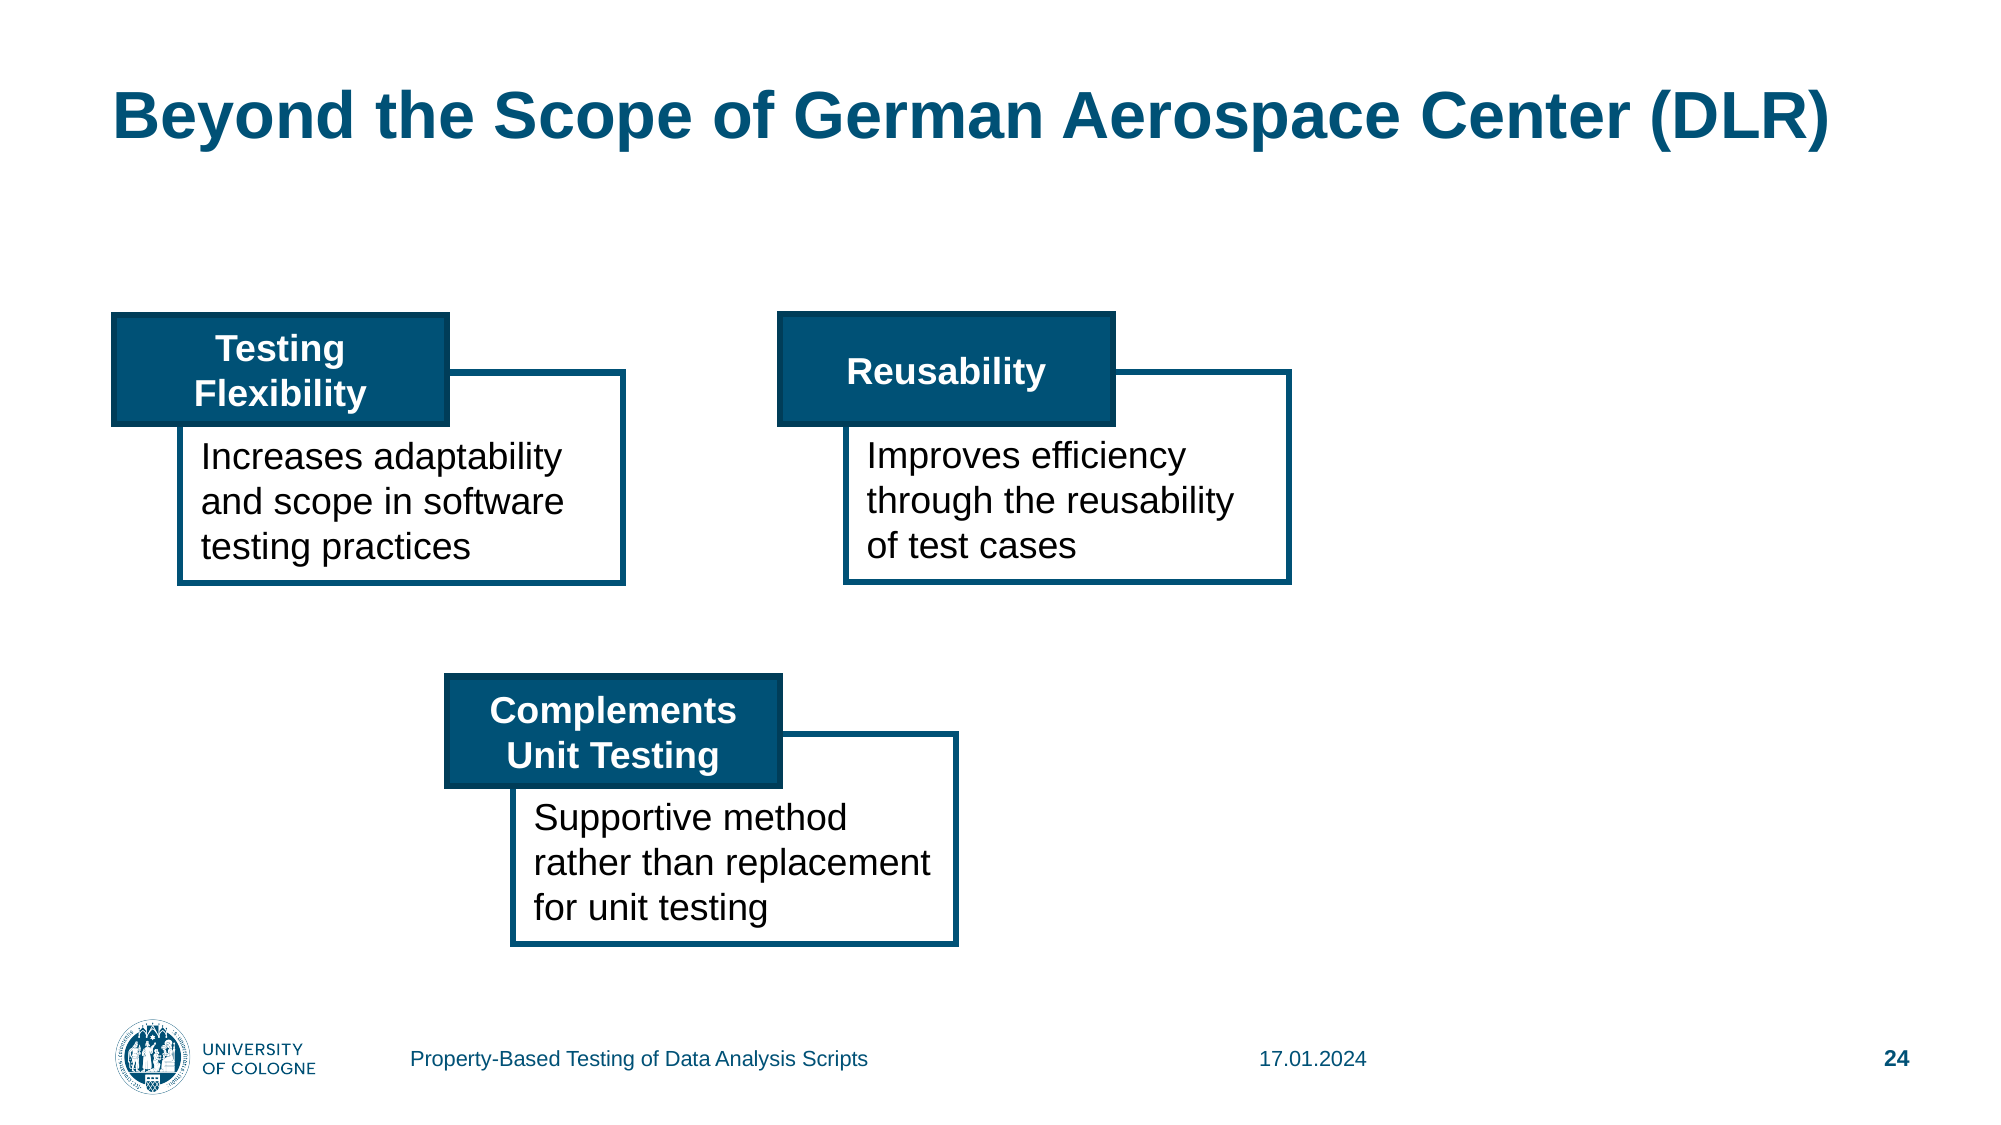

# Beyond the Scope of German Aerospace Center (DLR)
Reusability
Improves efficiency through the reusability of test cases
Testing Flexibility
Increases adaptability and scope in software testing practices
Complements Unit Testing
Supportive method rather than replacement for unit testing
Property-Based Testing of Data Analysis Scripts
17.01.2024
24